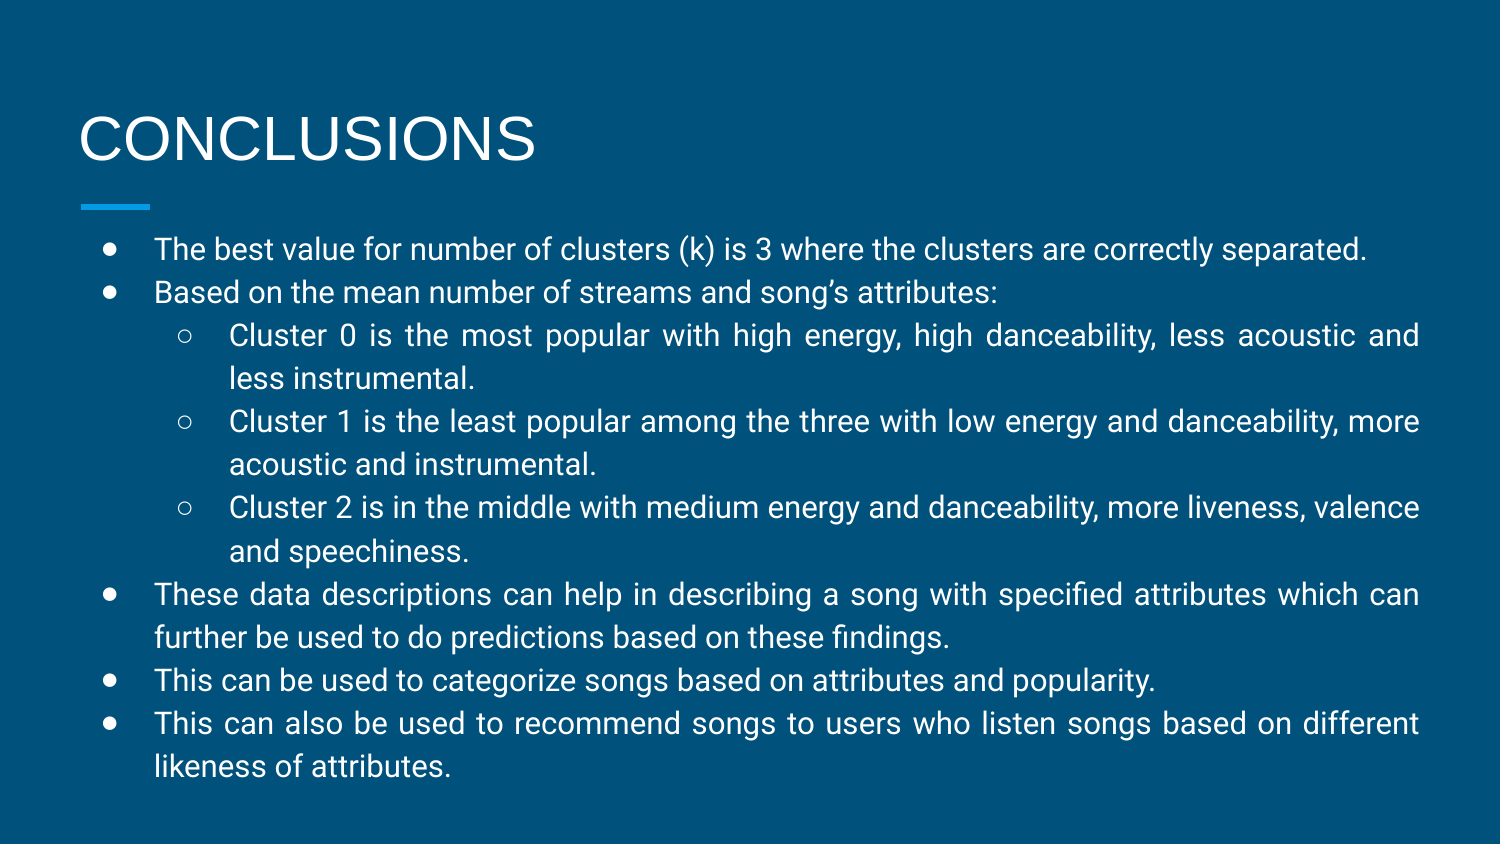

# CONCLUSIONS
The best value for number of clusters (k) is 3 where the clusters are correctly separated.
Based on the mean number of streams and song’s attributes:
Cluster 0 is the most popular with high energy, high danceability, less acoustic and less instrumental.
Cluster 1 is the least popular among the three with low energy and danceability, more acoustic and instrumental.
Cluster 2 is in the middle with medium energy and danceability, more liveness, valence and speechiness.
These data descriptions can help in describing a song with specified attributes which can further be used to do predictions based on these findings.
This can be used to categorize songs based on attributes and popularity.
This can also be used to recommend songs to users who listen songs based on different likeness of attributes.